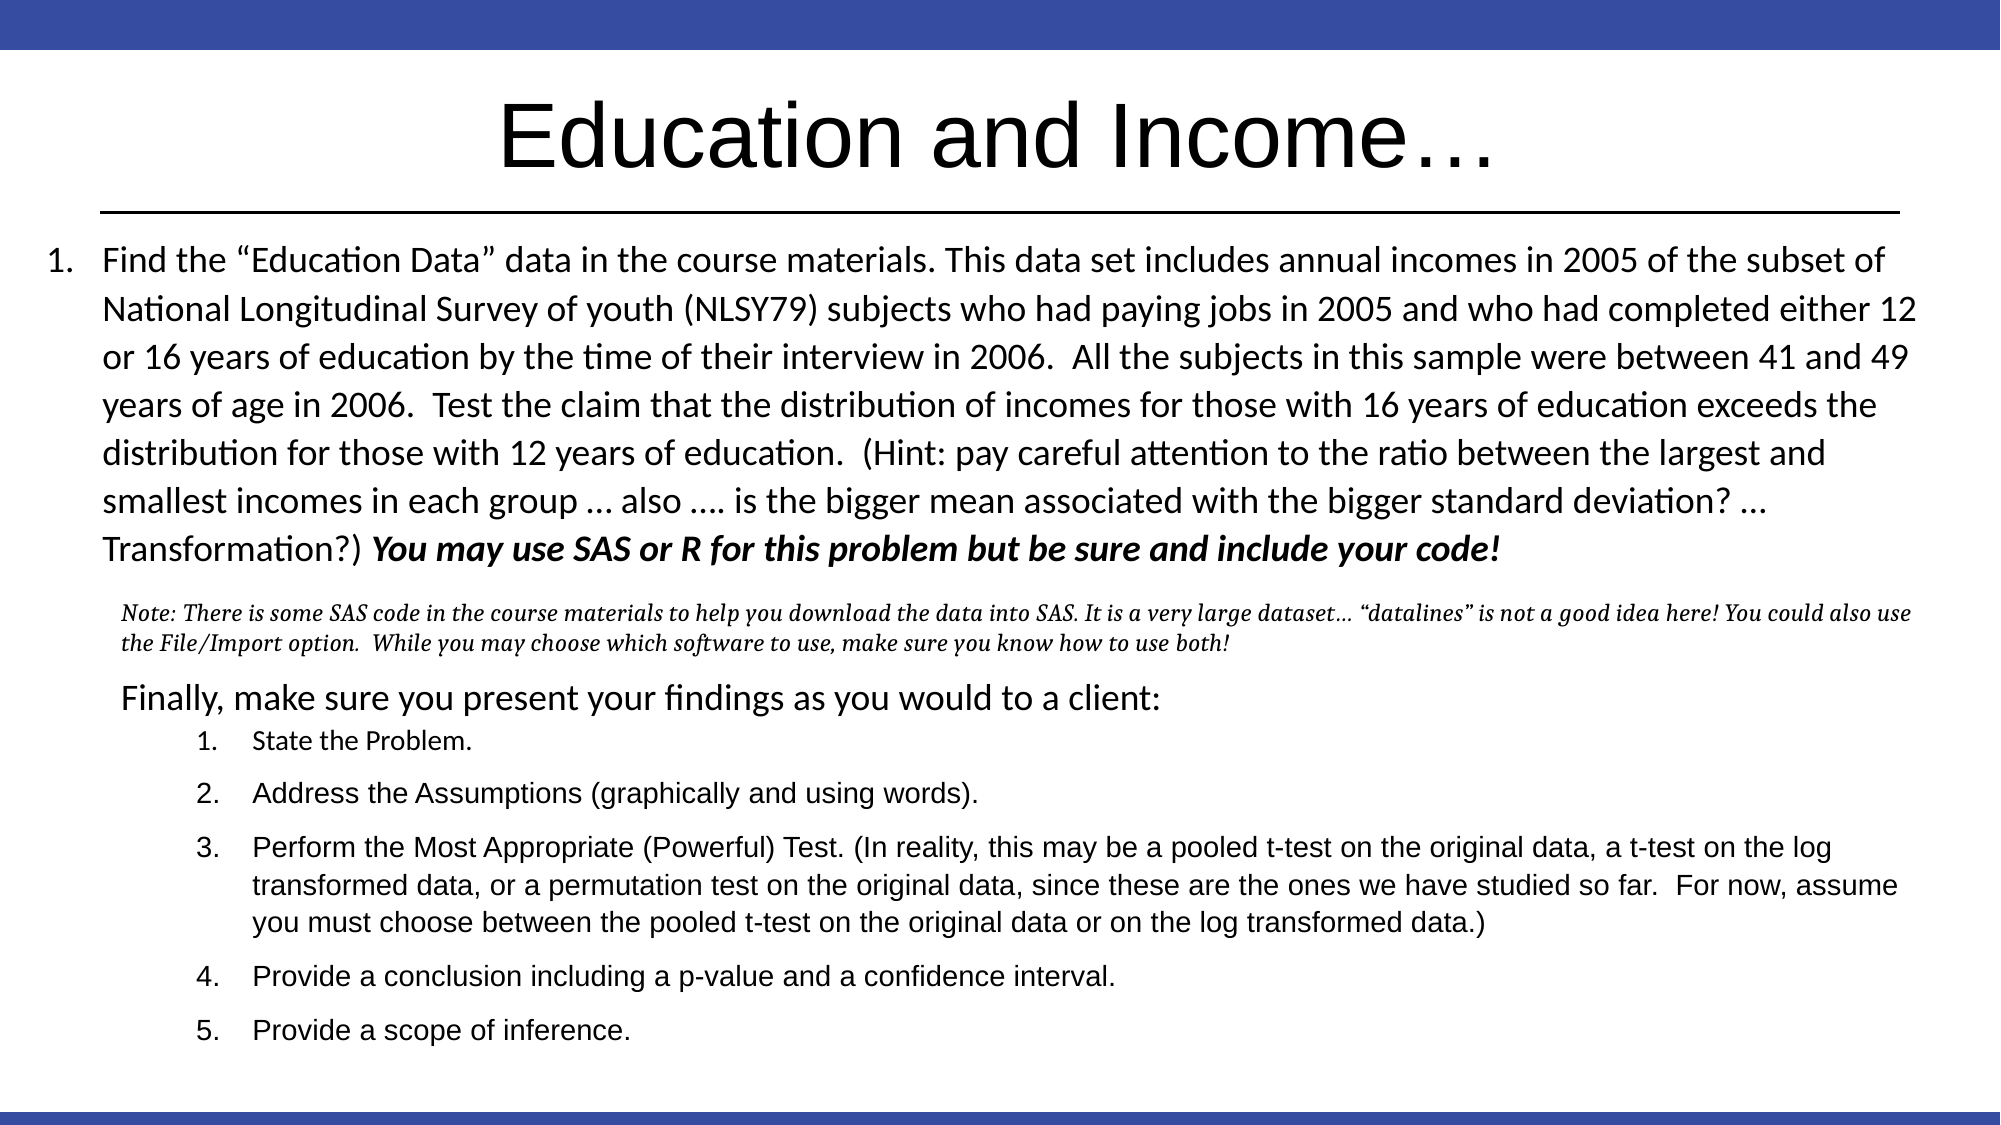

# Education and Income…
Find the “Education Data” data in the course materials. This data set includes annual incomes in 2005 of the subset of National Longitudinal Survey of youth (NLSY79) subjects who had paying jobs in 2005 and who had completed either 12 or 16 years of education by the time of their interview in 2006.  All the subjects in this sample were between 41 and 49 years of age in 2006.  Test the claim that the distribution of incomes for those with 16 years of education exceeds the distribution for those with 12 years of education.  (Hint: pay careful attention to the ratio between the largest and smallest incomes in each group … also …. is the bigger mean associated with the bigger standard deviation? … Transformation?) You may use SAS or R for this problem but be sure and include your code!
Note: There is some SAS code in the course materials to help you download the data into SAS. It is a very large dataset… “datalines” is not a good idea here! You could also use the File/Import option.  While you may choose which software to use, make sure you know how to use both!
Finally, make sure you present your findings as you would to a client:
State the Problem.
Address the Assumptions (graphically and using words).
Perform the Most Appropriate (Powerful) Test. (In reality, this may be a pooled t-test on the original data, a t-test on the log transformed data, or a permutation test on the original data, since these are the ones we have studied so far.  For now, assume you must choose between the pooled t-test on the original data or on the log transformed data.)
Provide a conclusion including a p-value and a confidence interval.
Provide a scope of inference.